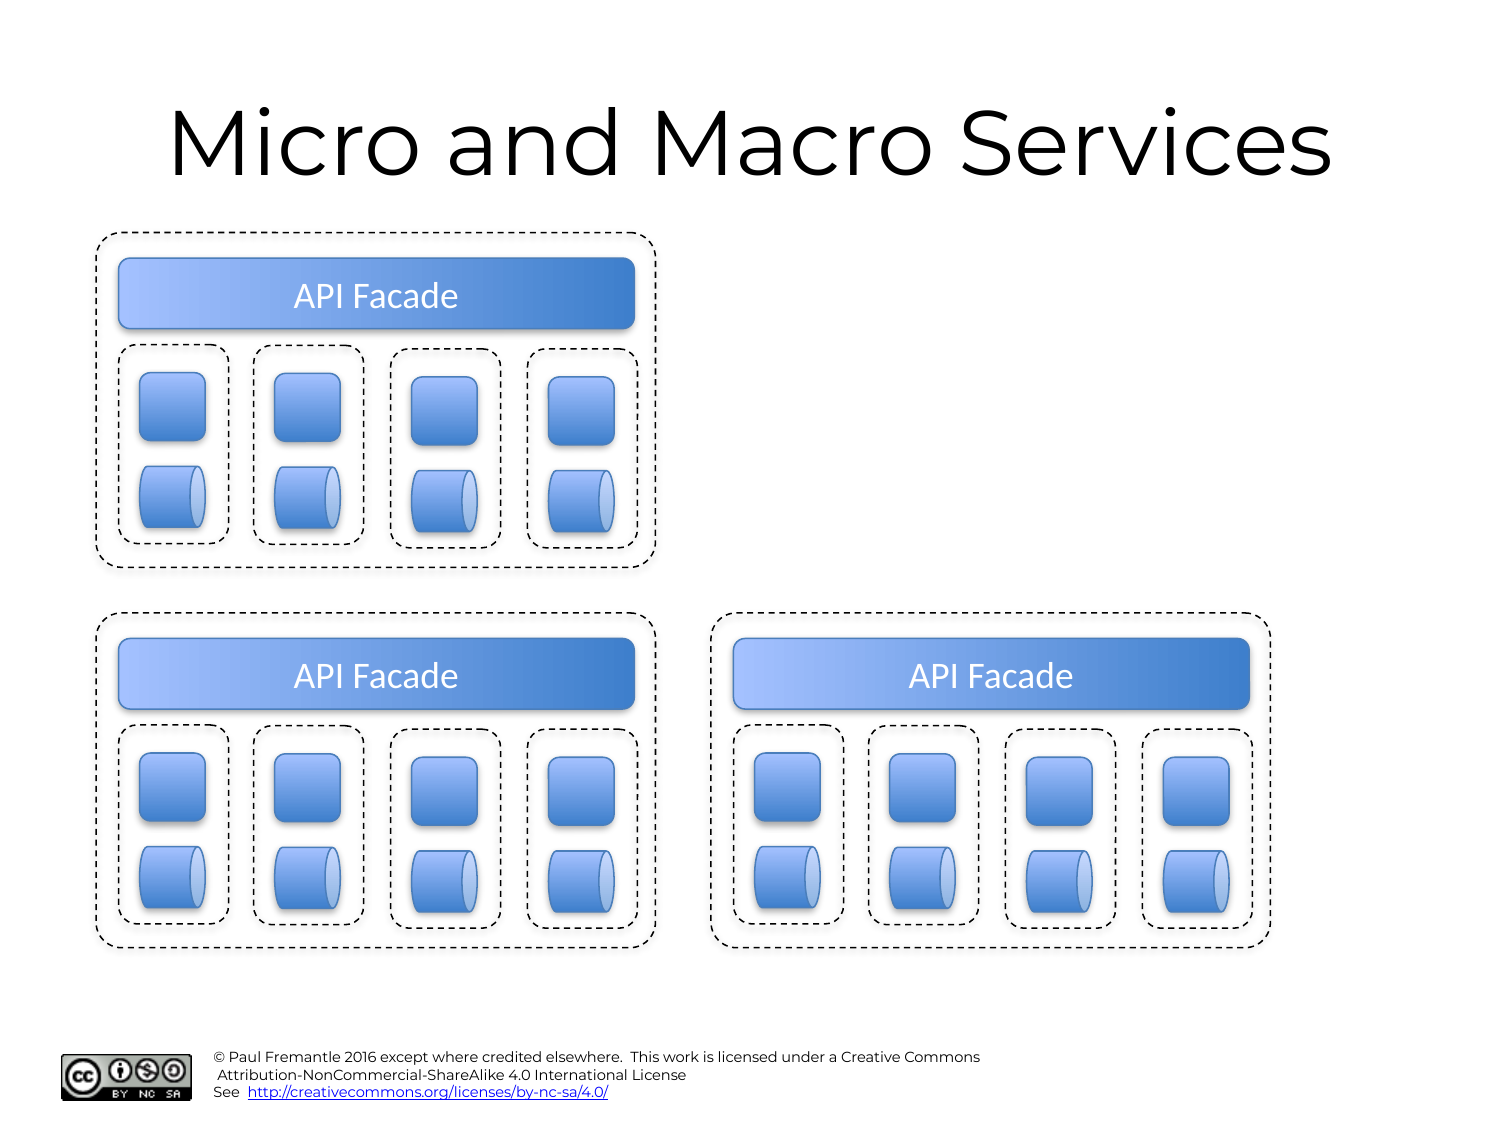

# Micro and Macro Services

API Facade

API Facade

API Facade